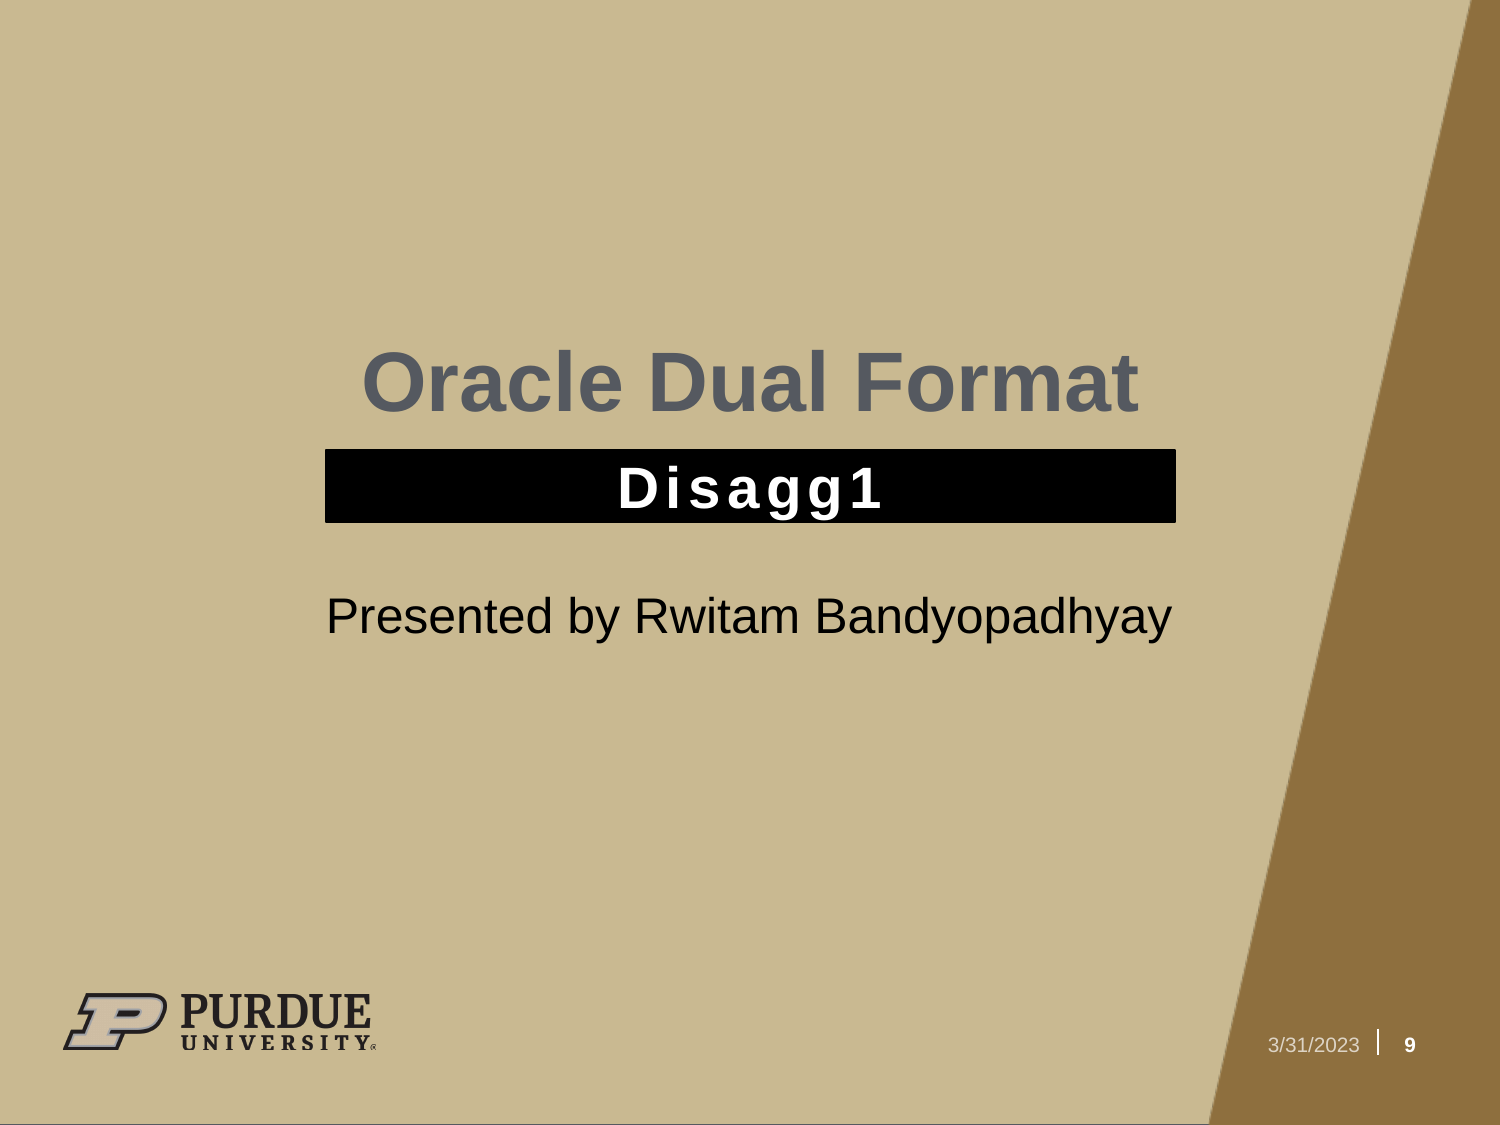

# Oracle Dual Format
Disagg1
Presented by Rwitam Bandyopadhyay
9
3/31/2023